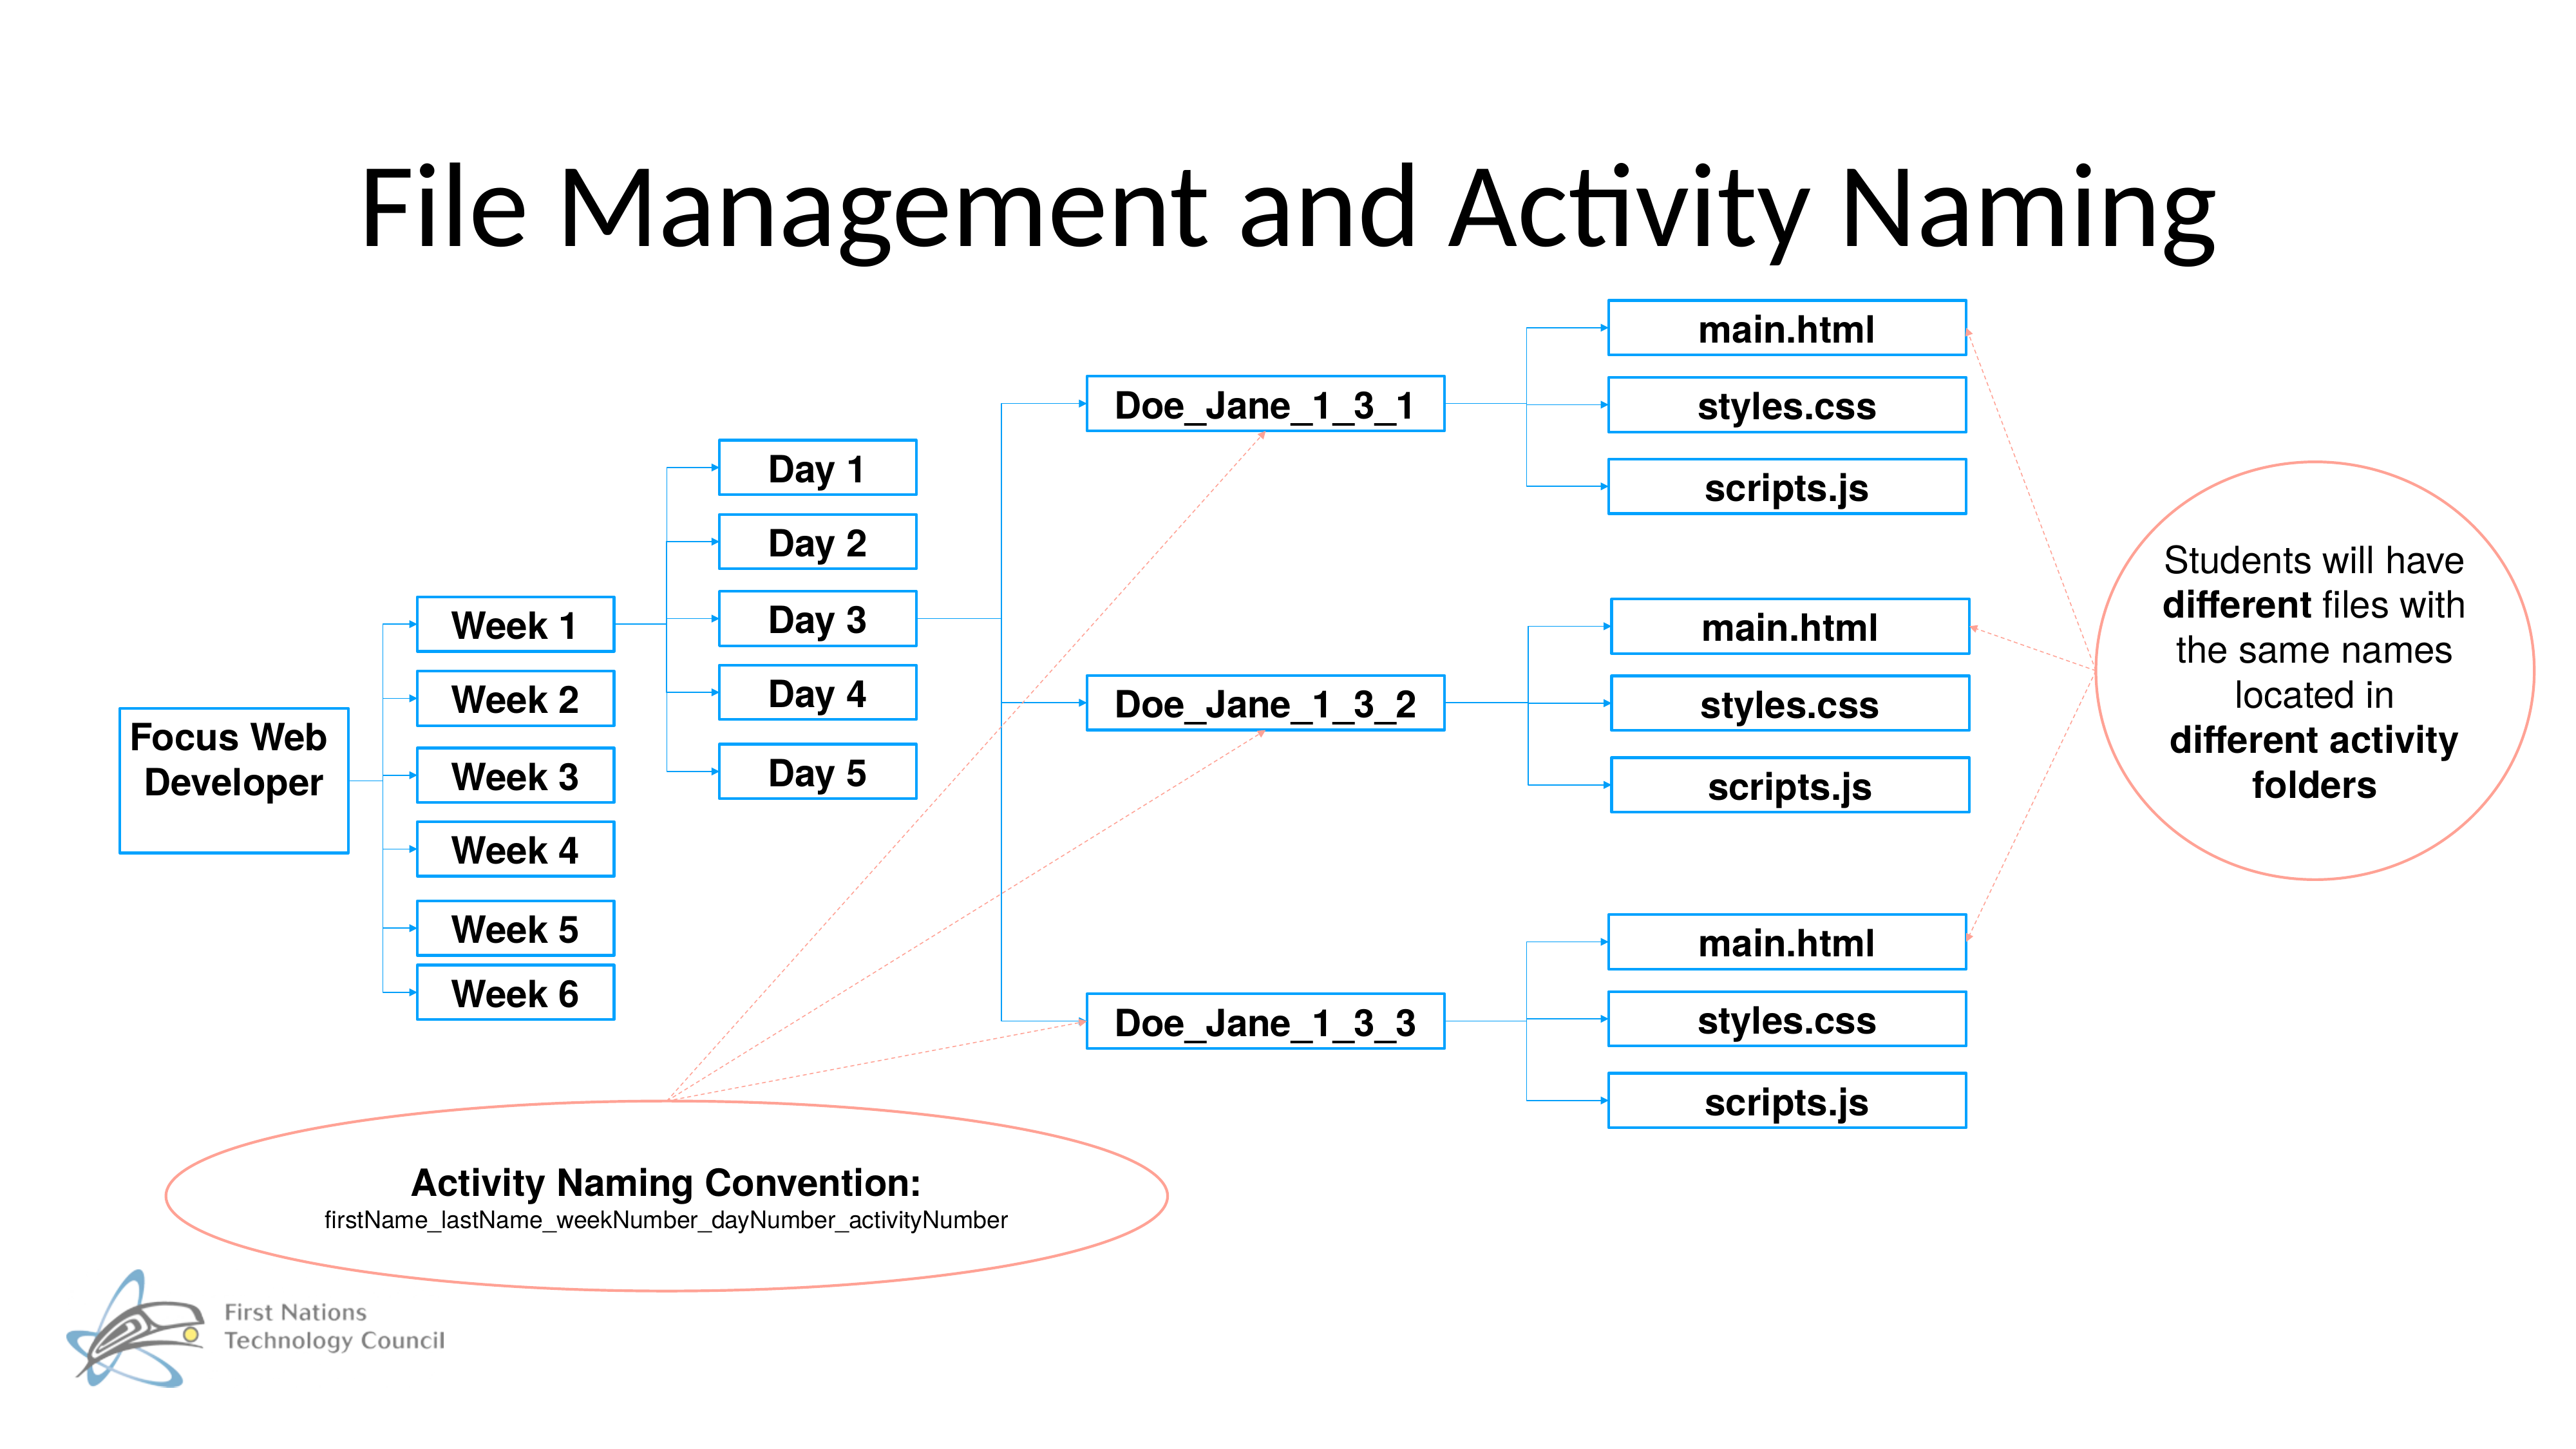

# File Management and Activity Naming
main.html
Doe_Jane_1_3_1
styles.css
Day 1
scripts.js
Students will have different files with the same names located in different activity folders
Day 2
Day 3
Week 1
main.html
Day 4
Week 2
Doe_Jane_1_3_2
styles.css
Focus Web
Developer

Day 5
Week 3
scripts.js
Week 4
Week 5
main.html
Week 6
styles.css
Doe_Jane_1_3_3
scripts.js
Activity Naming Convention:
firstName_lastName_weekNumber_dayNumber_activityNumber